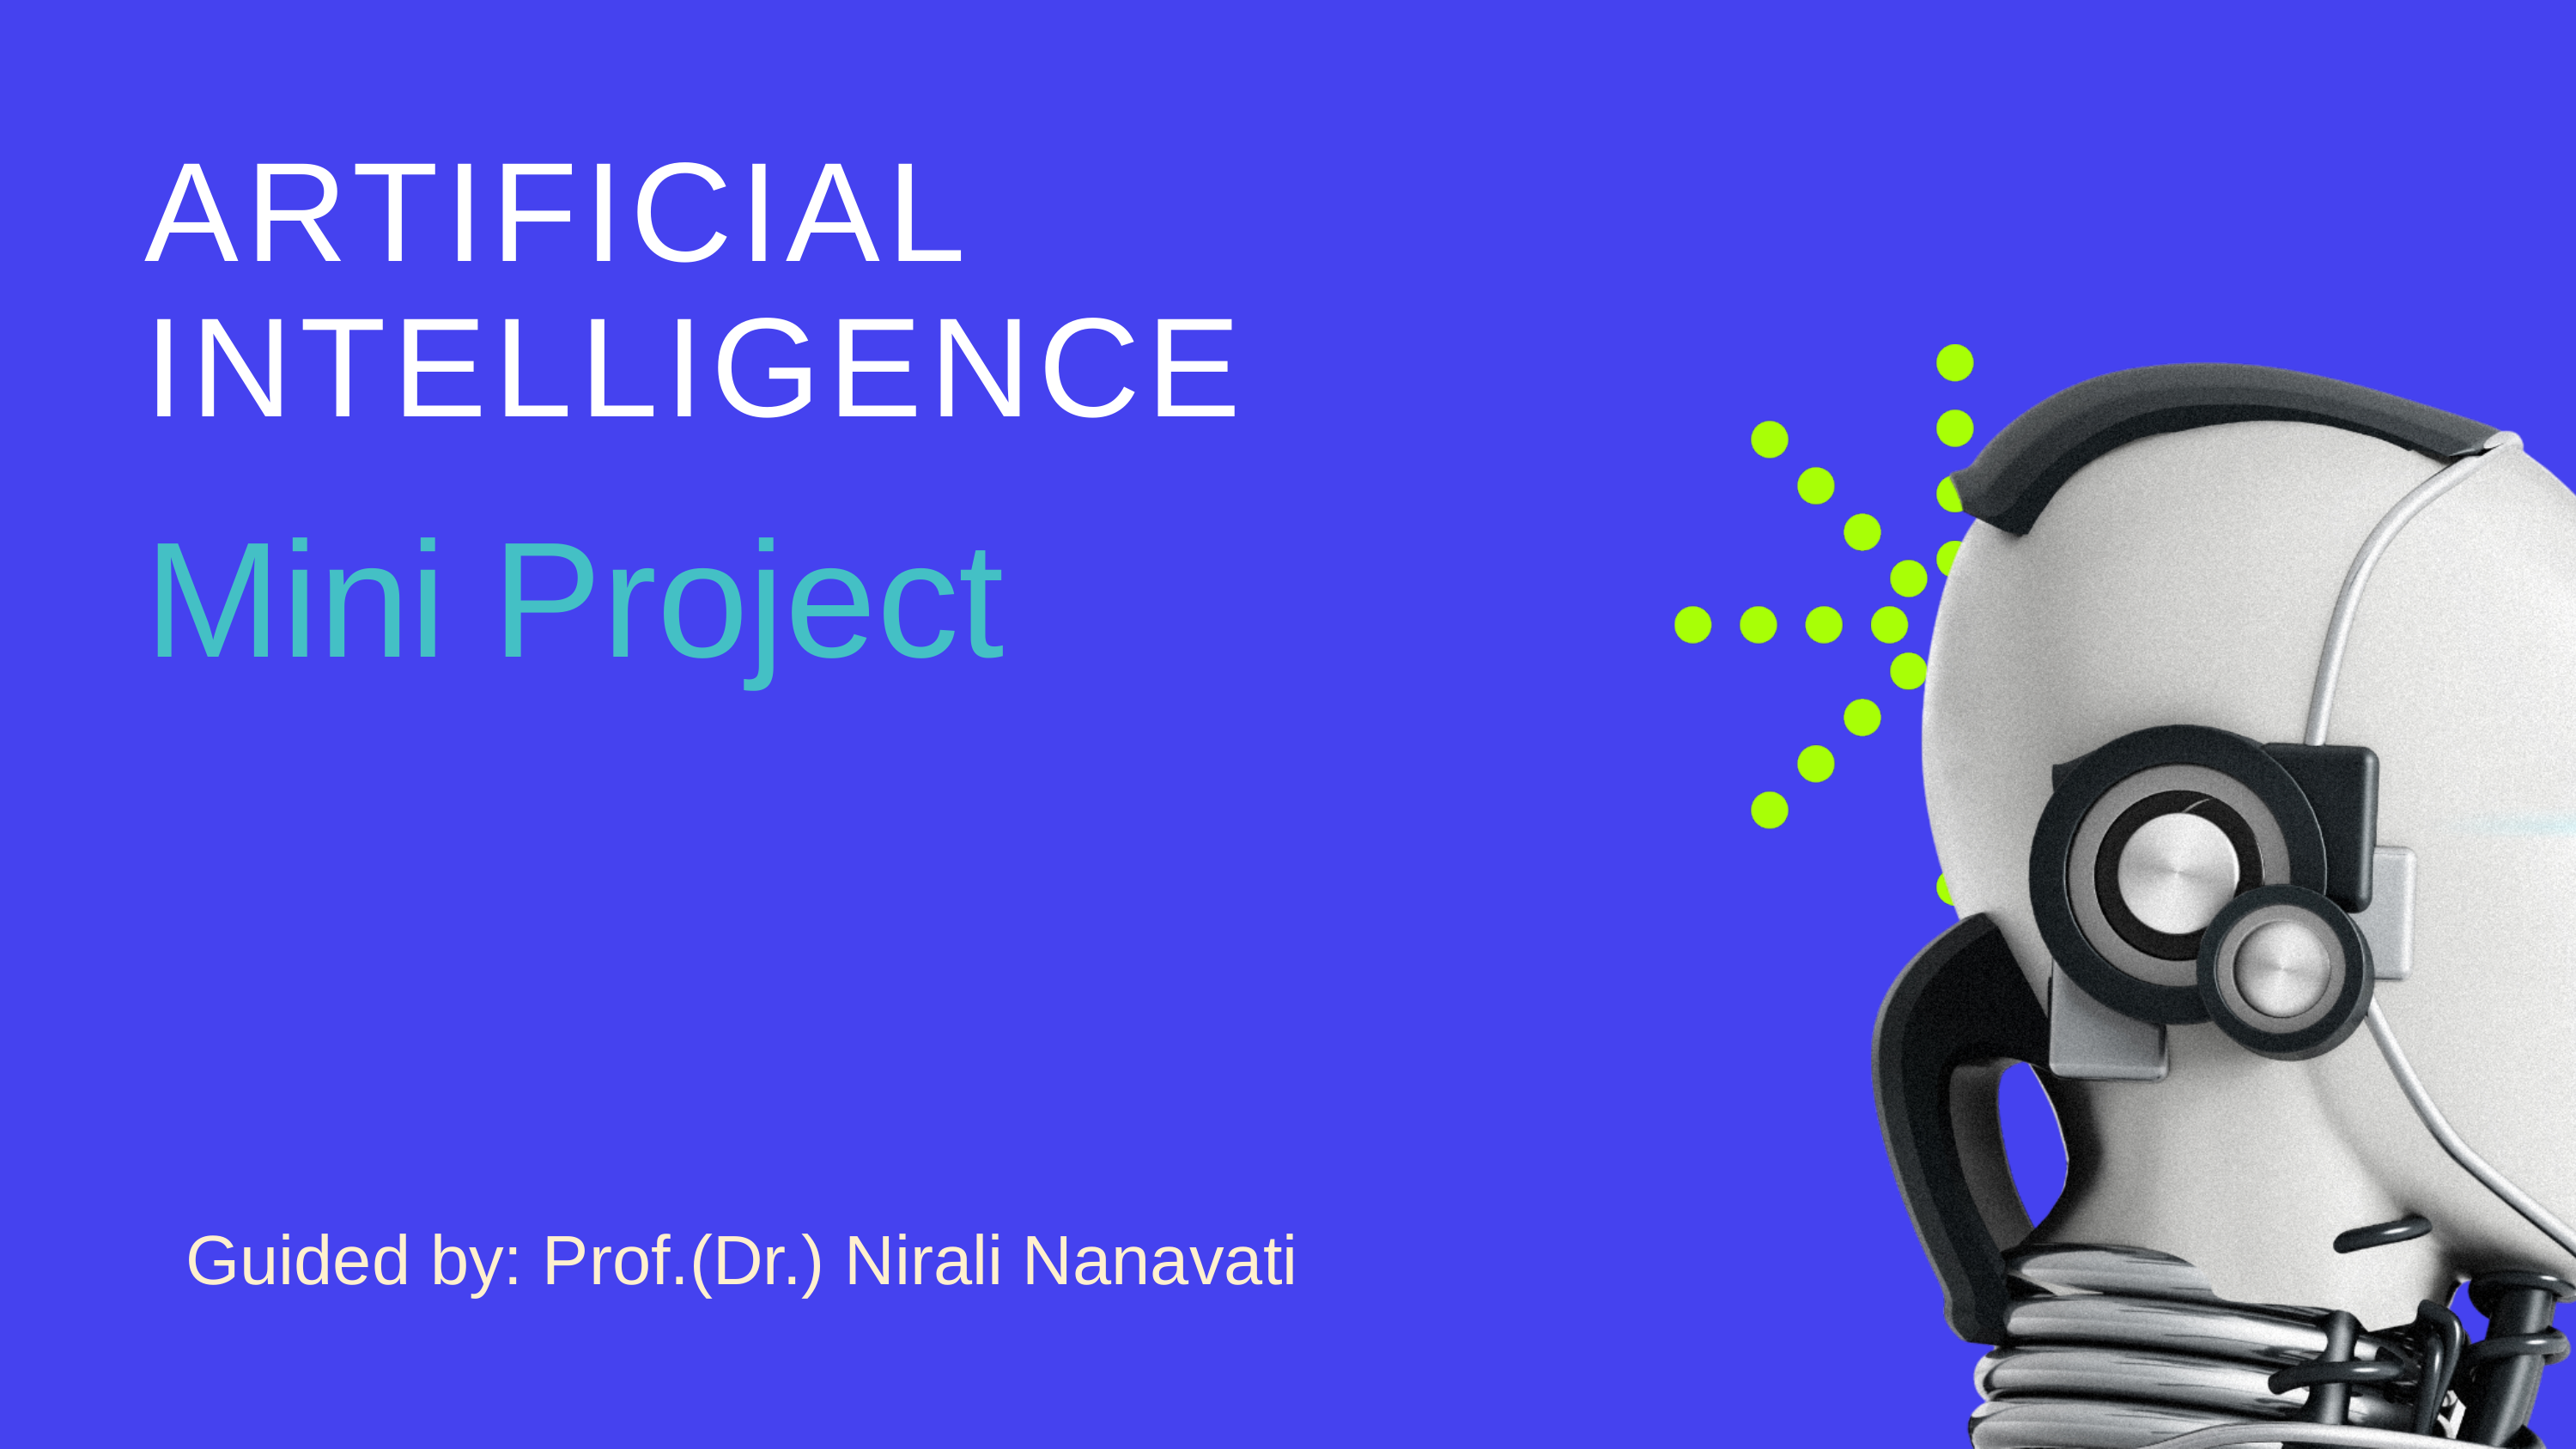

ARTIFICIAL INTELLIGENCE

Mini Project
Guided by: Prof.(Dr.) Nirali Nanavati